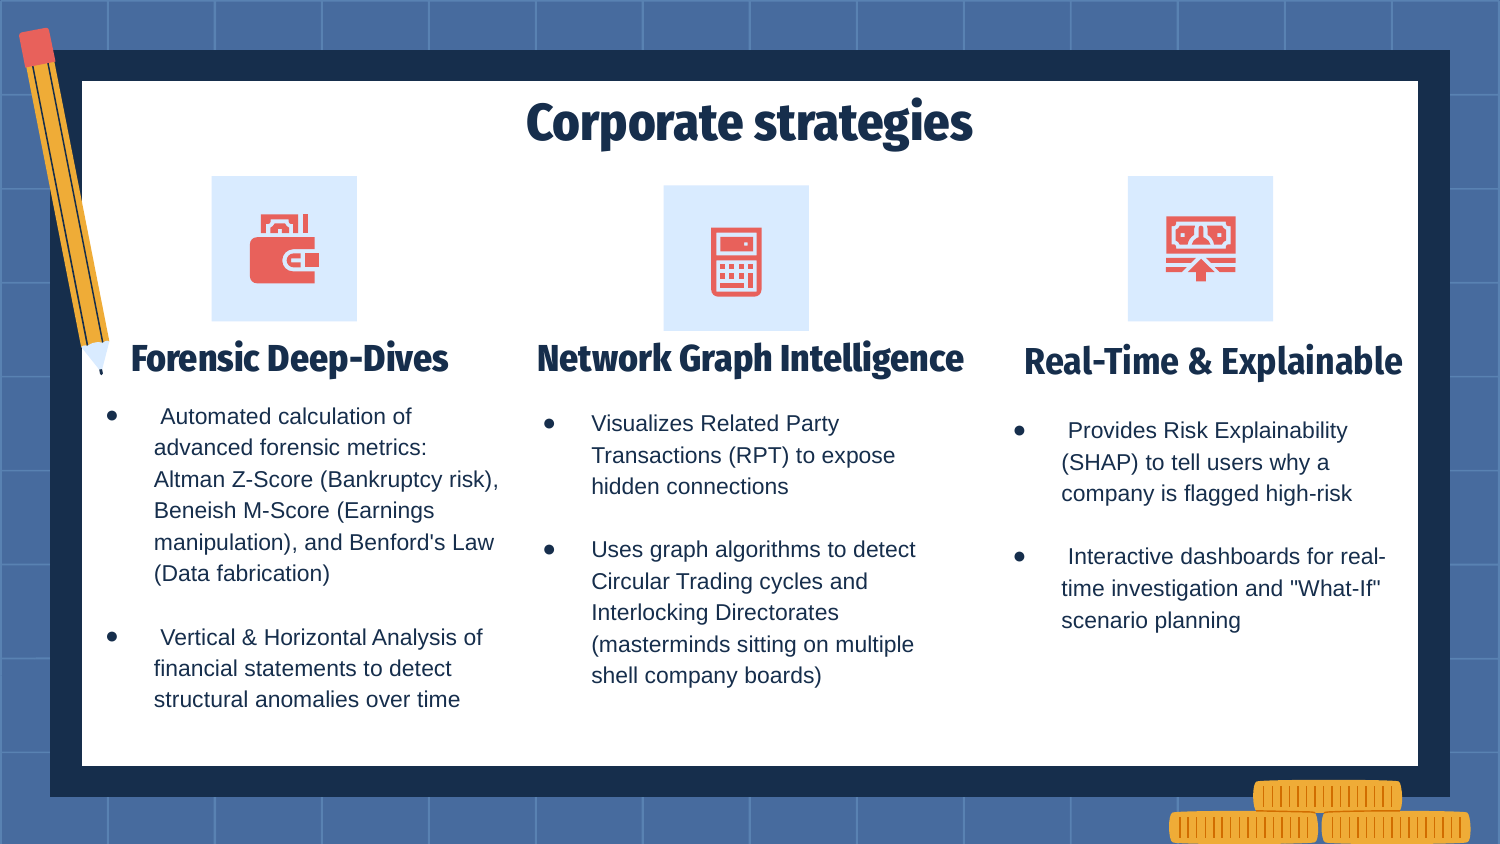

Corporate strategies

Network Graph Intelligence
Forensic Deep-Dives
# Real-Time & Explainable
 Provides Risk Explainability (SHAP) to tell users why a company is flagged high-risk

 Interactive dashboards for real-time investigation and "What-If" scenario planning

Visualizes Related Party Transactions (RPT) to expose hidden connections

Uses graph algorithms to detect Circular Trading cycles and Interlocking Directorates (masterminds sitting on multiple shell company boards)
 Automated calculation of advanced forensic metrics: Altman Z-Score (Bankruptcy risk), Beneish M-Score (Earnings manipulation), and Benford's Law (Data fabrication)

 Vertical & Horizontal Analysis of financial statements to detect structural anomalies over time